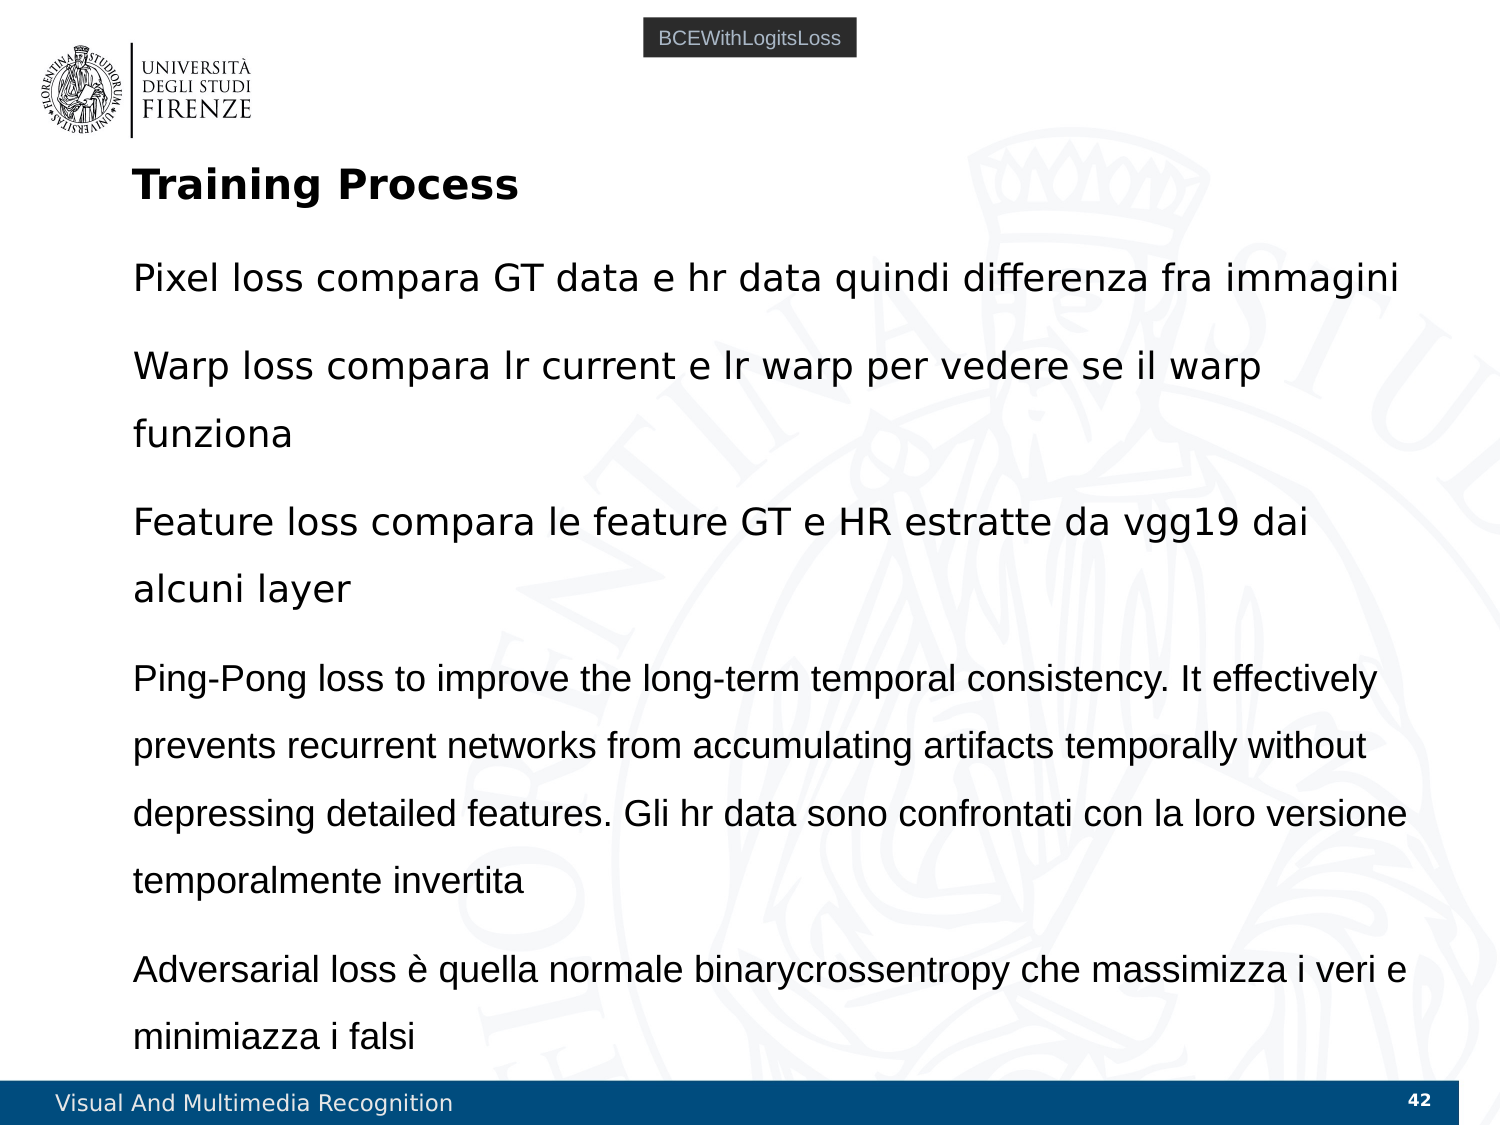

BCEWithLogitsLoss
# Training Process
Pixel loss compara GT data e hr data quindi differenza fra immagini
Warp loss compara lr current e lr warp per vedere se il warp funziona
Feature loss compara le feature GT e HR estratte da vgg19 dai alcuni layer
Ping-Pong loss to improve the long-term temporal consistency. It effectively prevents recurrent networks from accumulating artifacts temporally without depressing detailed features. Gli hr data sono confrontati con la loro versione temporalmente invertita
Adversarial loss è quella normale binarycrossentropy che massimizza i veri e minimiazza i falsi
Visual And Multimedia Recognition